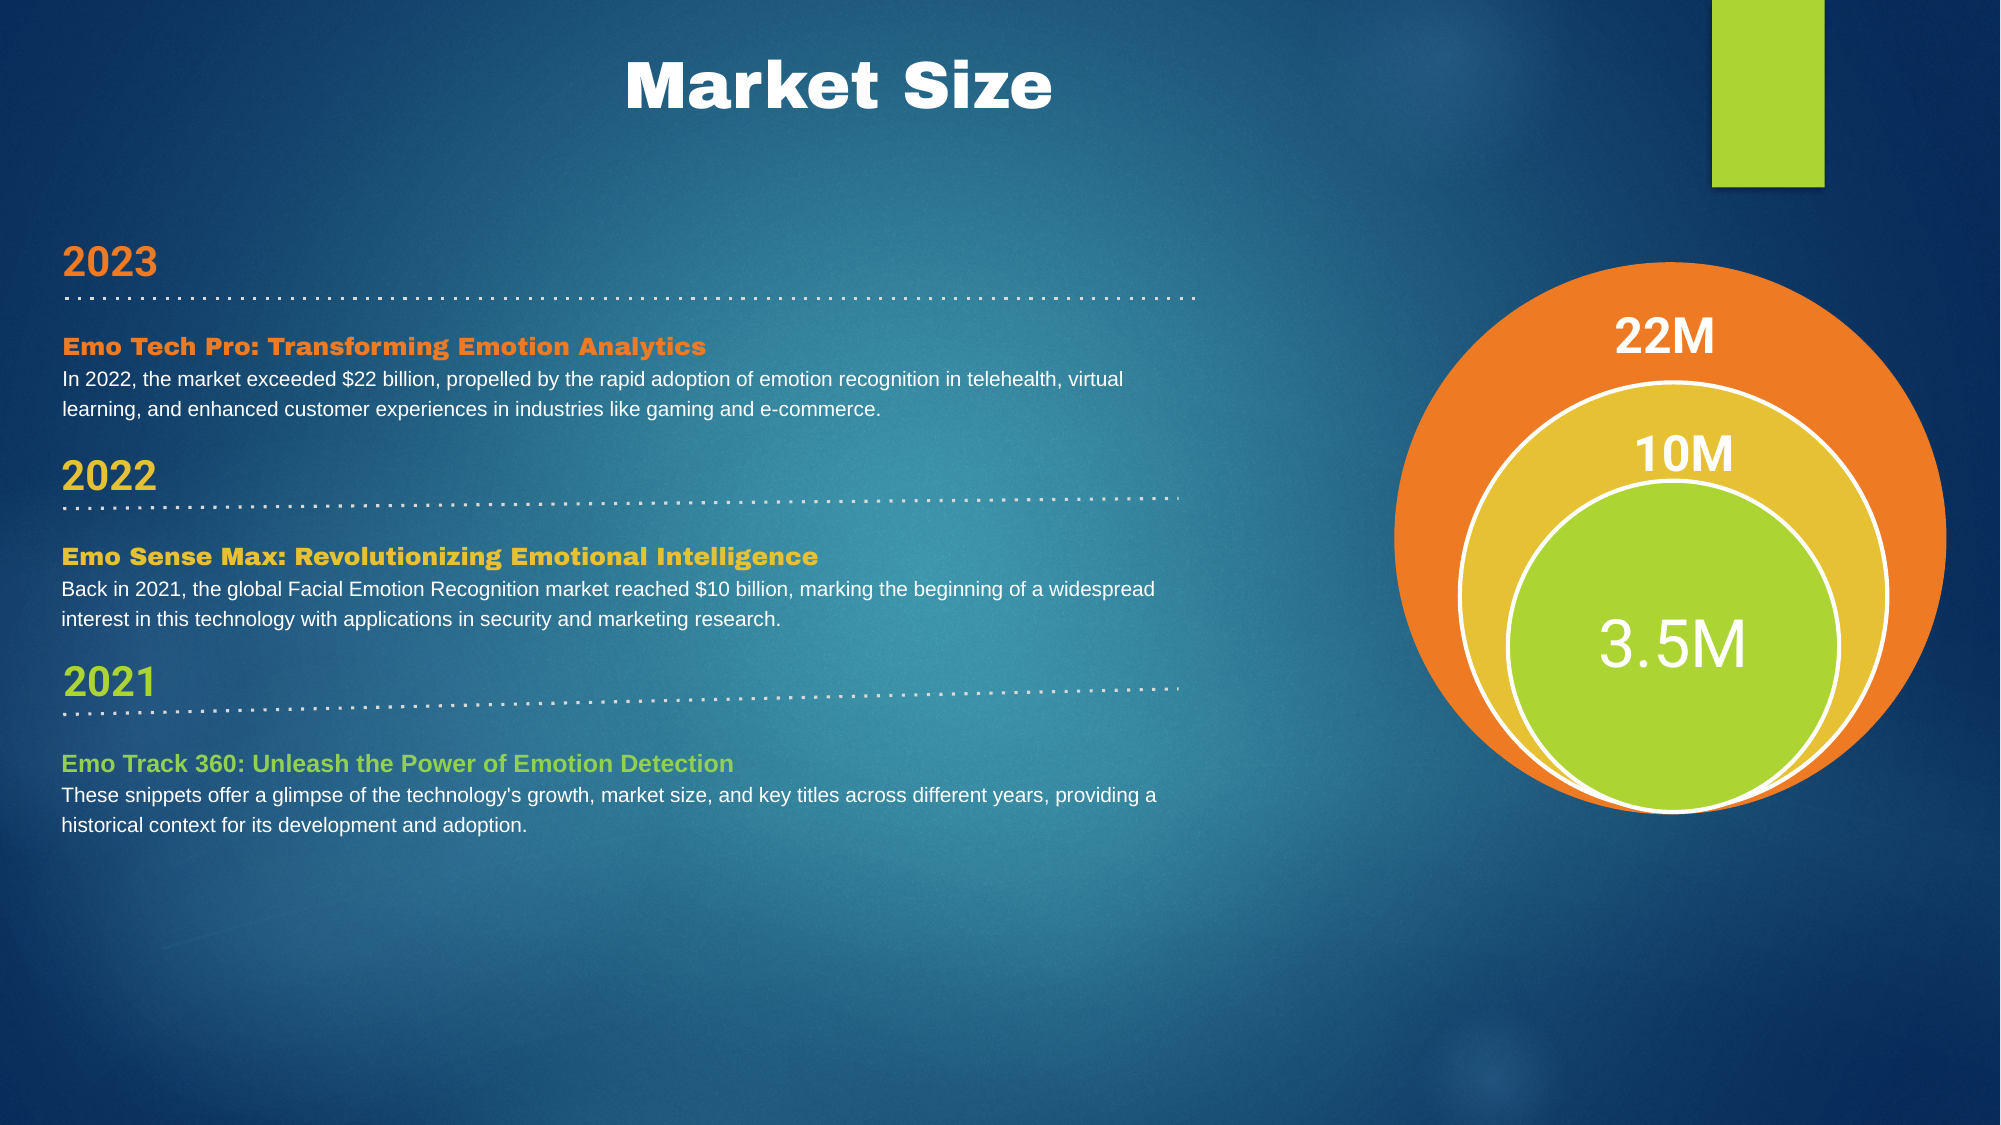

Market Size

2023

22M
Emo Tech Pro: Transforming Emotion Analytics
In 2022, the market exceeded $22 billion, propelled by the rapid adoption of emotion recognition in telehealth, virtual learning, and enhanced customer experiences in industries like gaming and e-commerce.

10M
2022
3.5M
Emo Sense Max: Revolutionizing Emotional Intelligence
Back in 2021, the global Facial Emotion Recognition market reached $10 billion, marking the beginning of a widespread interest in this technology with applications in security and marketing research.
2021
Emo Track 360: Unleash the Power of Emotion Detection
These snippets offer a glimpse of the technology's growth, market size, and key titles across different years, providing a historical context for its development and adoption.